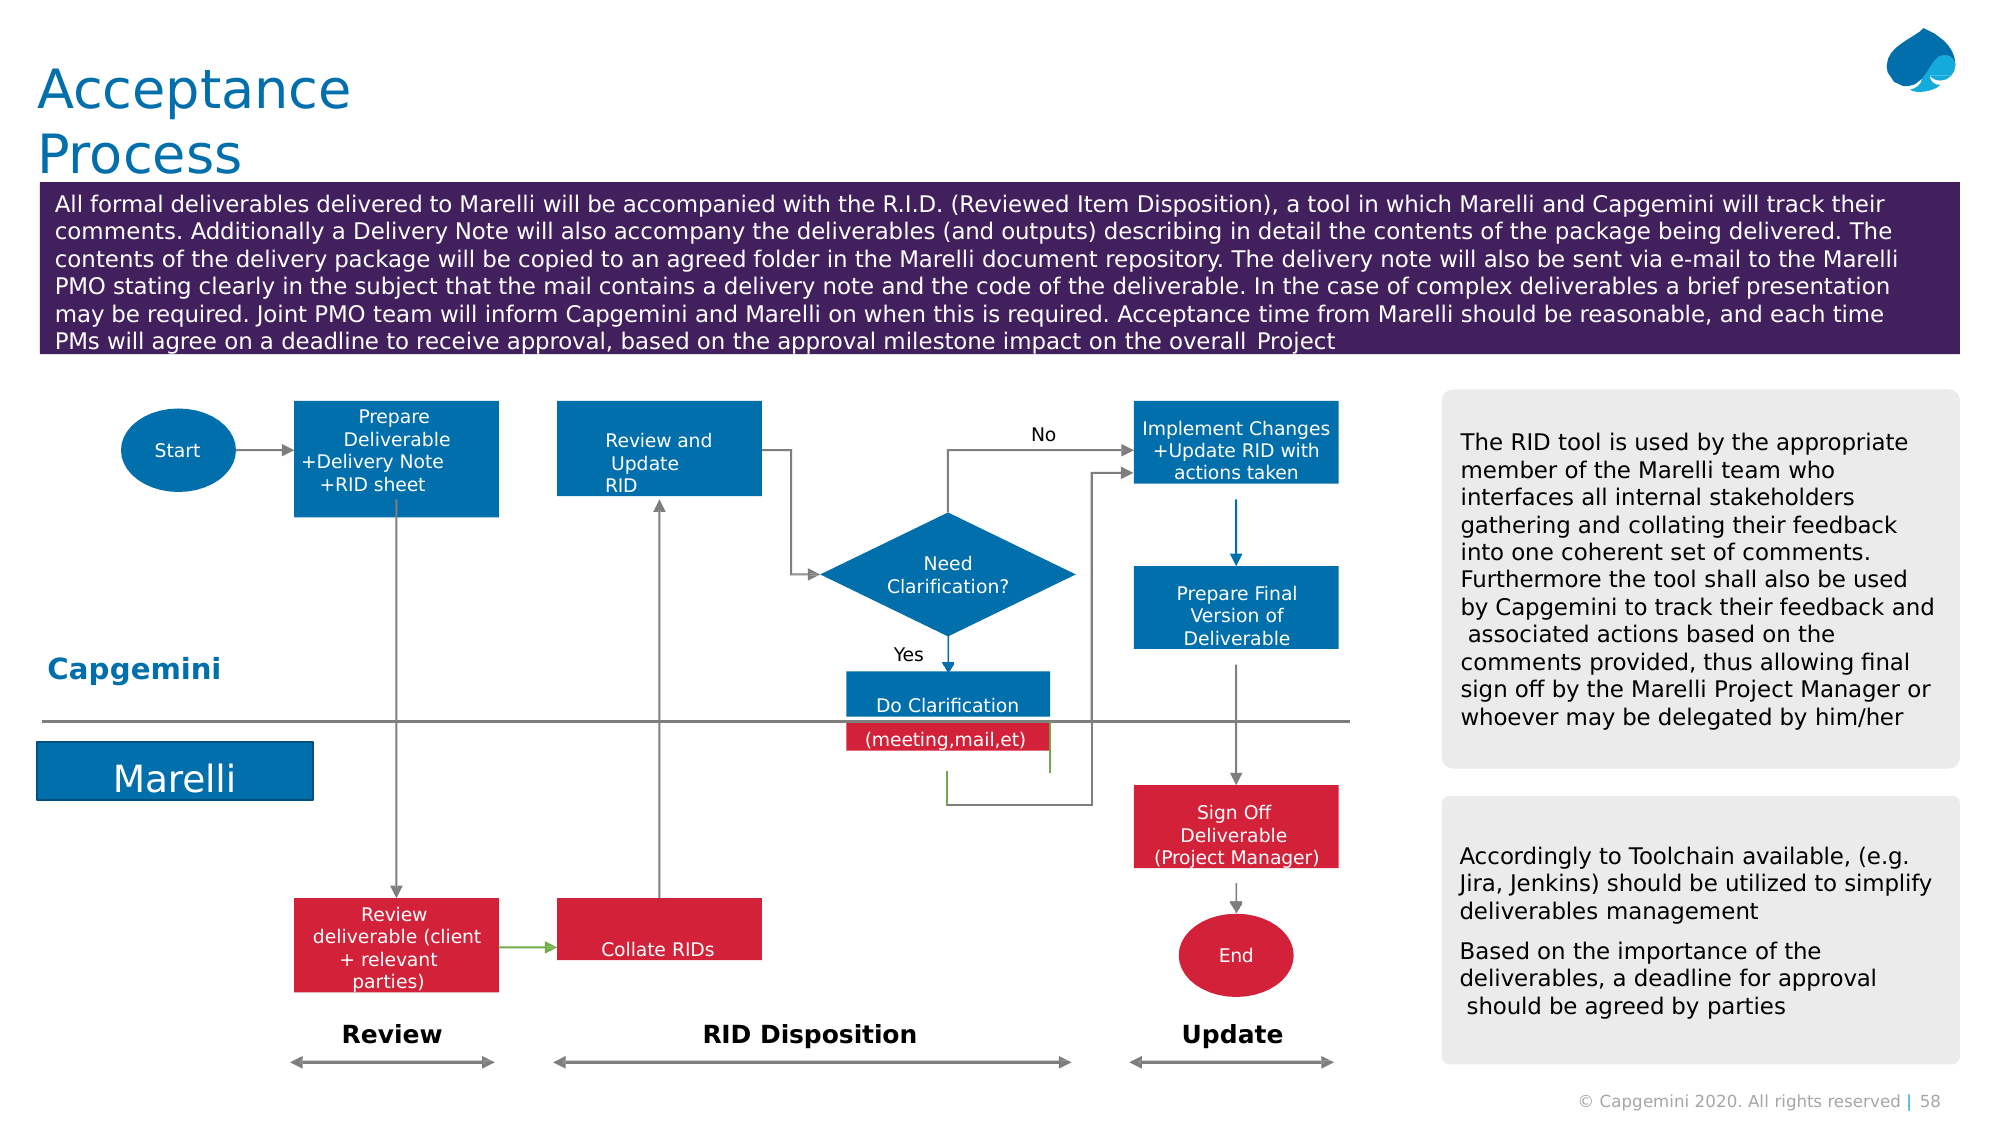

# Acceptance Process
All formal deliverables delivered to Marelli will be accompanied with the R.I.D. (Reviewed Item Disposition), a tool in which Marelli and Capgemini will track their  comments. Additionally a Delivery Note will also accompany the deliverables (and outputs) describing in detail the contents of the package being delivered. The  contents of the delivery package will be copied to an agreed folder in the Marelli document repository. The delivery note will also be sent via e-mail to the Marelli  PMO stating clearly in the subject that the mail contains a delivery note and the code of the deliverable. In the case of complex deliverables a brief presentation  may be required. Joint PMO team will inform Capgemini and Marelli on when this is required. Acceptance time from Marelli should be reasonable, and each time  PMs will agree on a deadline to receive approval, based on the approval milestone impact on the overall Project

Prepare  Deliverable
+Delivery Note
+RID sheet

Review and  Update RID
Implement Changes
+Update RID with
actions taken

No
The RID tool is used by the appropriate  member of the Marelli team who  interfaces all internal stakeholders  gathering and collating their feedback  into one coherent set of comments.
Furthermore the tool shall also be used  by Capgemini to track their feedback and  associated actions based on the  comments provided, thus allowing final  sign off by the Marelli Project Manager or  whoever may be delegated by him/her
Start

Need  Clarification?
Prepare Final  Version of  Deliverable

Yes
Capgemini

Do Clarification

(meeting,mail,et)
Marelli

Sign Off  Deliverable  (Project Manager)

Accordingly to Toolchain available, (e.g.  Jira, Jenkins) should be utilized to simplify  deliverables management
Based on the importance of the  deliverables, a deadline for approval  should be agreed by parties

Review  deliverable (client
+ relevant
parties)

Collate RIDs

End
Review
RID Disposition
Update

Capgemini’s Response Salesforce Rollout Project | Sep 2020
© Capgemini 2020. All rights reserved | 58